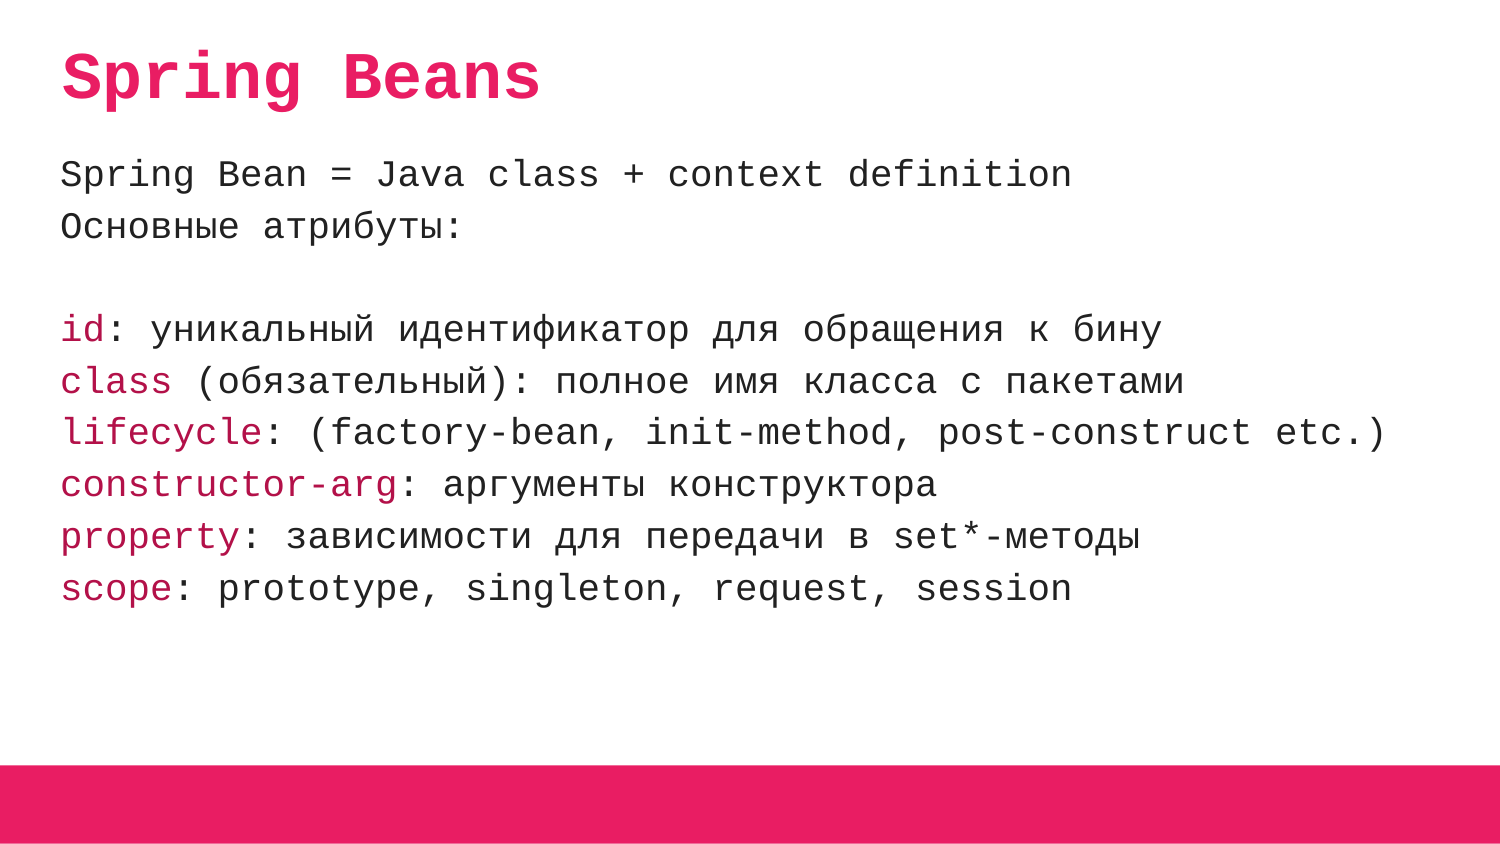

# Spring Beans
Spring Bean = Java class + context definition
Основные атрибуты:

id: уникальный идентификатор для обращения к бину
class (обязательный): полное имя класса с пакетами
lifecycle: (factory-bean, init-method, post-construct etc.)
constructor-arg: аргументы конструктора
property: зависимости для передачи в set*-методы
scope: prototype, singleton, request, session